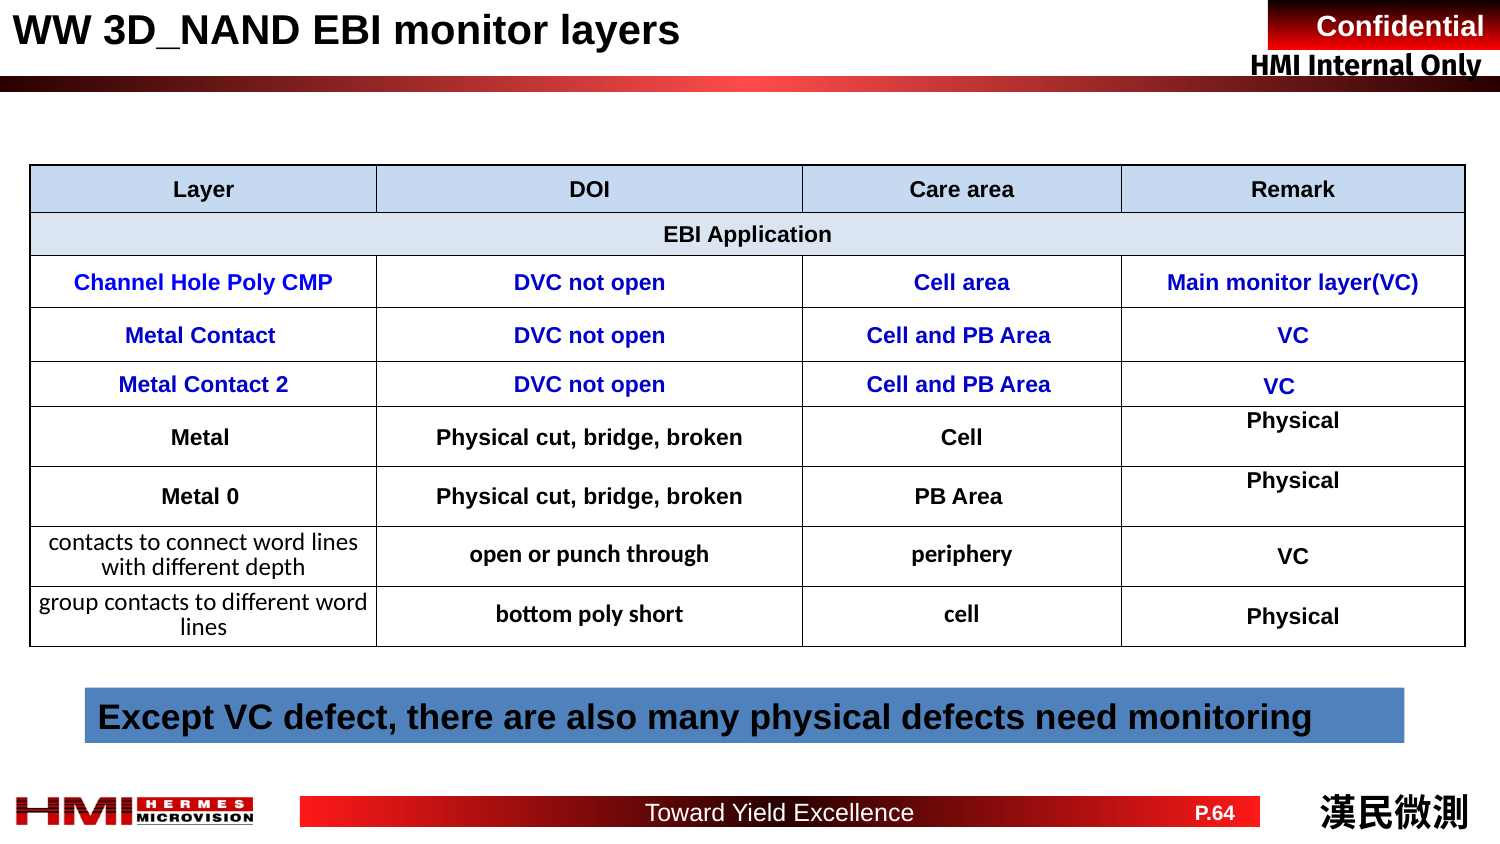

WW 3D_NAND EBI monitor layers
| Layer | DOI | Care area | Remark |
| --- | --- | --- | --- |
| EBI Application |  |  |  |
| Channel Hole Poly CMP | DVC not open | Cell area | Main monitor layer(VC) |
| Metal Contact | DVC not open | Cell and PB Area | VC |
| Metal Contact 2 | DVC not open | Cell and PB Area | VC |
| Metal | Physical cut, bridge, broken | Cell | Physical |
| Metal 0 | Physical cut, bridge, broken | PB Area | Physical |
| contacts to connect word lines with different depth | open or punch through | periphery | VC |
| group contacts to different word lines | bottom poly short | cell | Physical |
Except VC defect, there are also many physical defects need monitoring